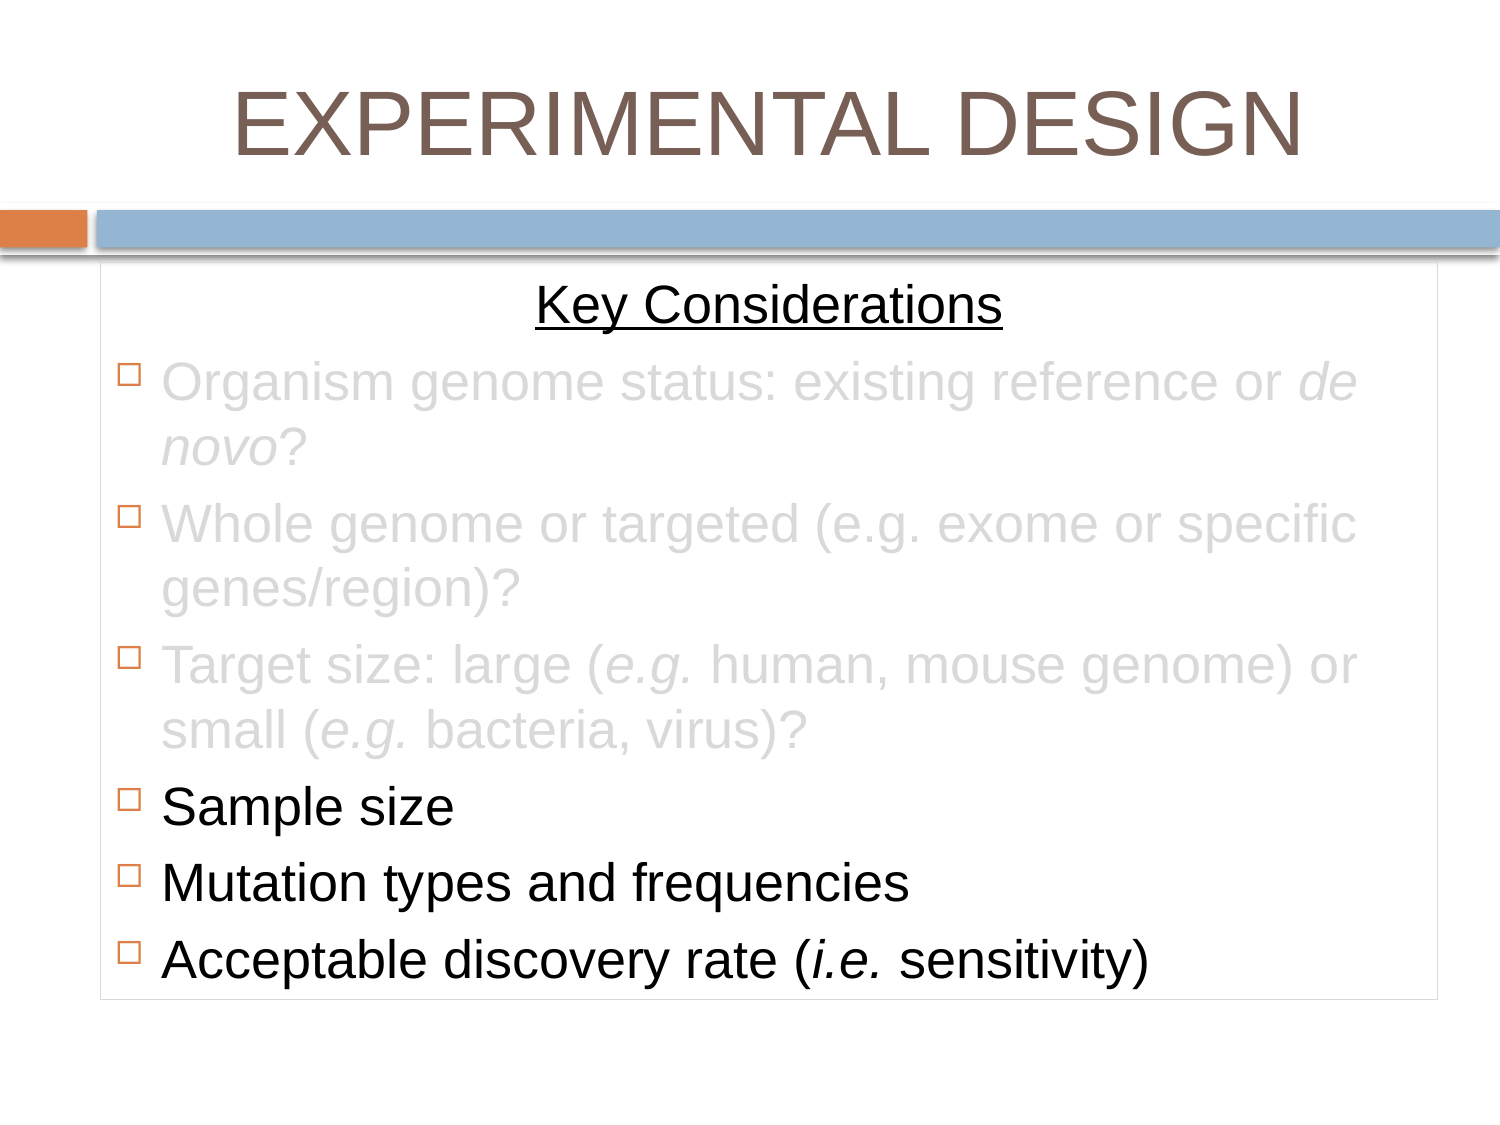

# EXPERIMENTAL DESIGN
Key Considerations
Organism genome status: existing reference or de novo?
Whole genome or targeted (e.g. exome or specific genes/region)?
Target size: large (e.g. human, mouse genome) or small (e.g. bacteria, virus)?
Sample size
Mutation types and frequencies
Acceptable discovery rate (i.e. sensitivity)